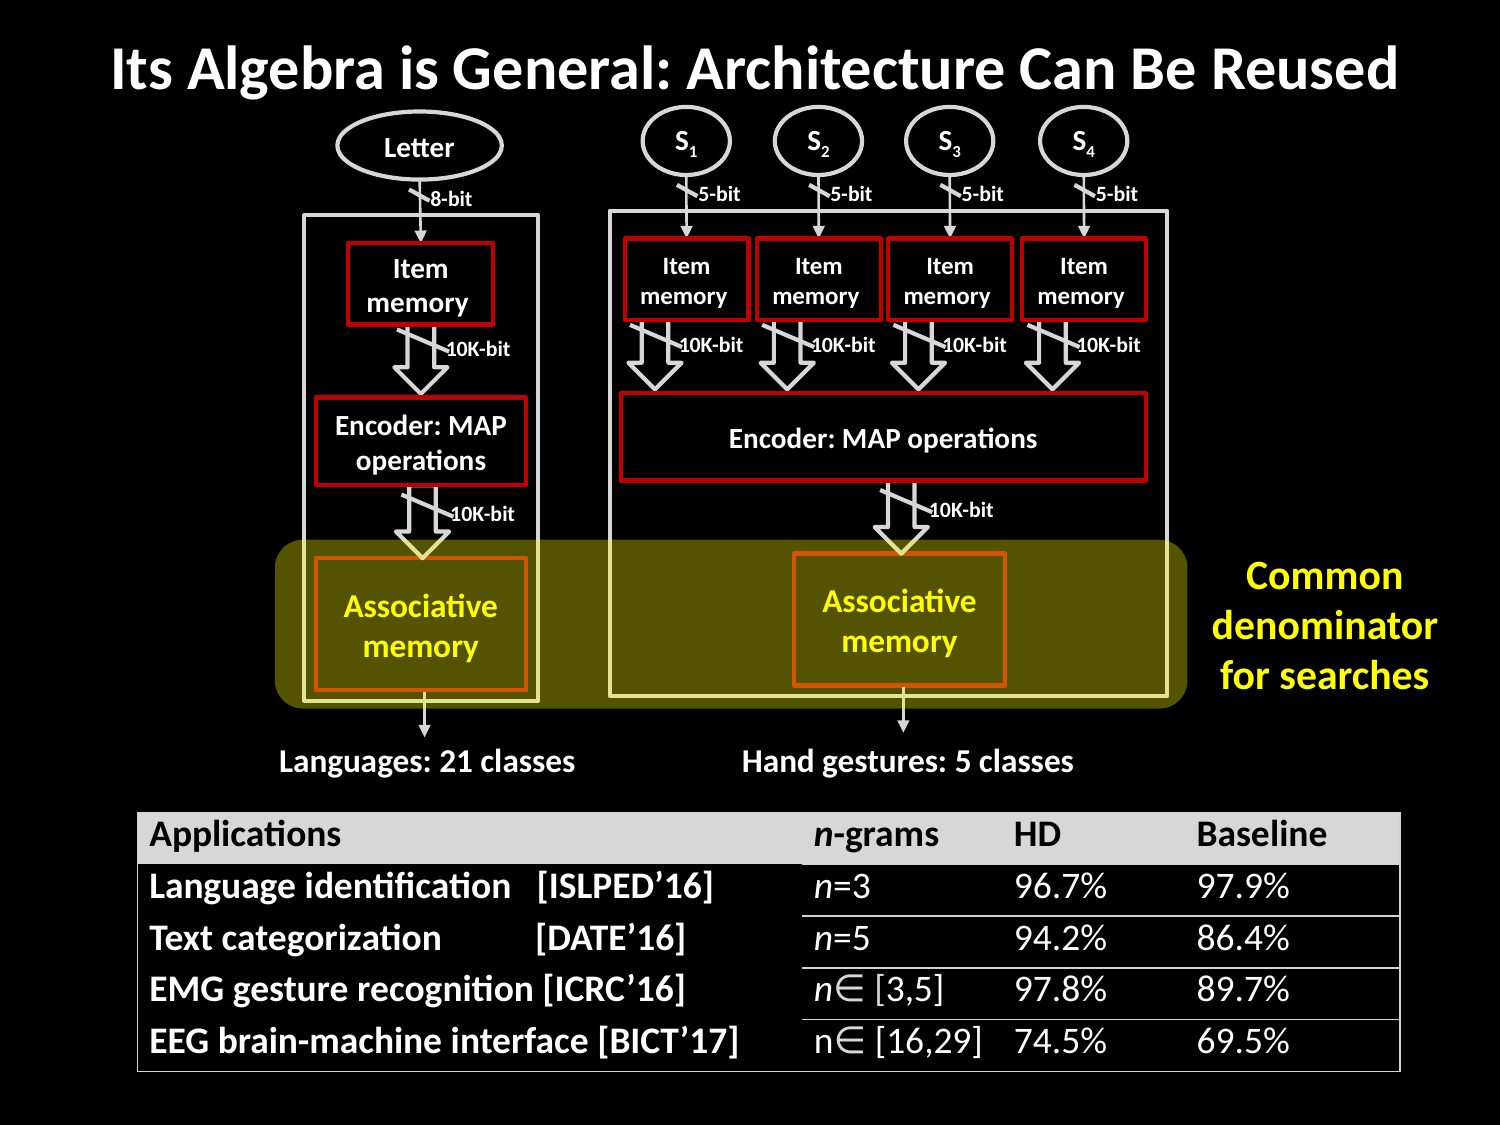

# Its Algebra is General: Architecture Can Be Reused
S2
5-bit
Item memory

10K-bit
S3
5-bit
Item memory

10K-bit
S4
5-bit
Item memory

10K-bit
S1
5-bit
Item memory

10K-bit

Encoder: MAP operations

10K-bit
Associative memory
Hand gestures: 5 classes
Letter
8-bit

Item memory

10K-bit
Encoder: MAP operations

10K-bit
Associative memory
Languages: 21 classes

Common
denominator
for searches
| Applications | n-grams | HD | Baseline |
| --- | --- | --- | --- |
| Language identification [ISLPED’16] | n=3 | 96.7% | 97.9% |
| Text categorization [DATE’16] | n=5 | 94.2% | 86.4% |
| EMG gesture recognition [ICRC’16] | n∈ [3,5] | 97.8% | 89.7% |
| EEG brain-machine interface [BICT’17] | n∈ [16,29] | 74.5% | 69.5% |